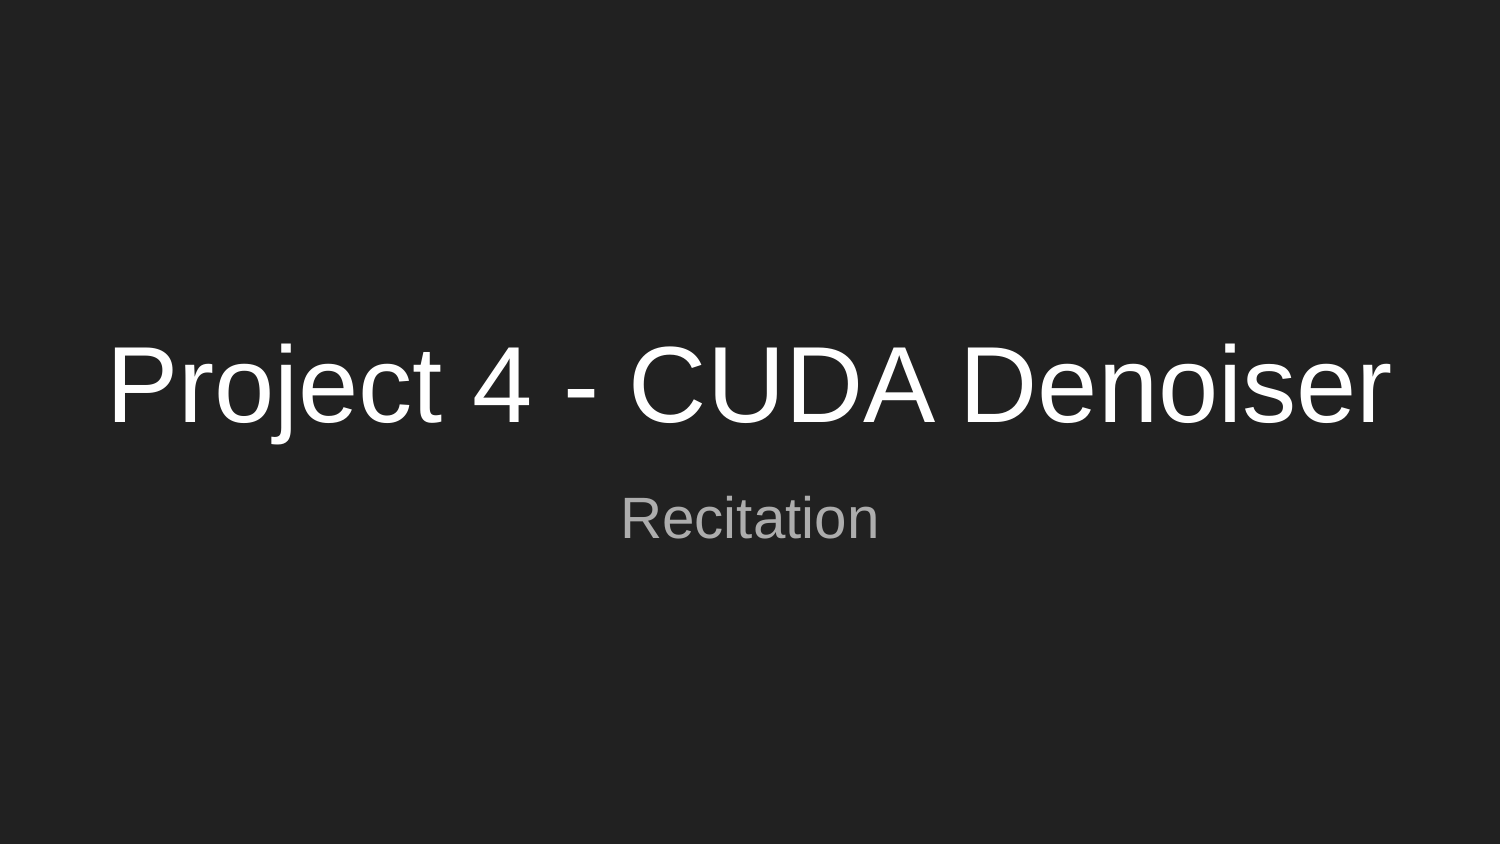

# Project 4 - CUDA Denoiser
Recitation